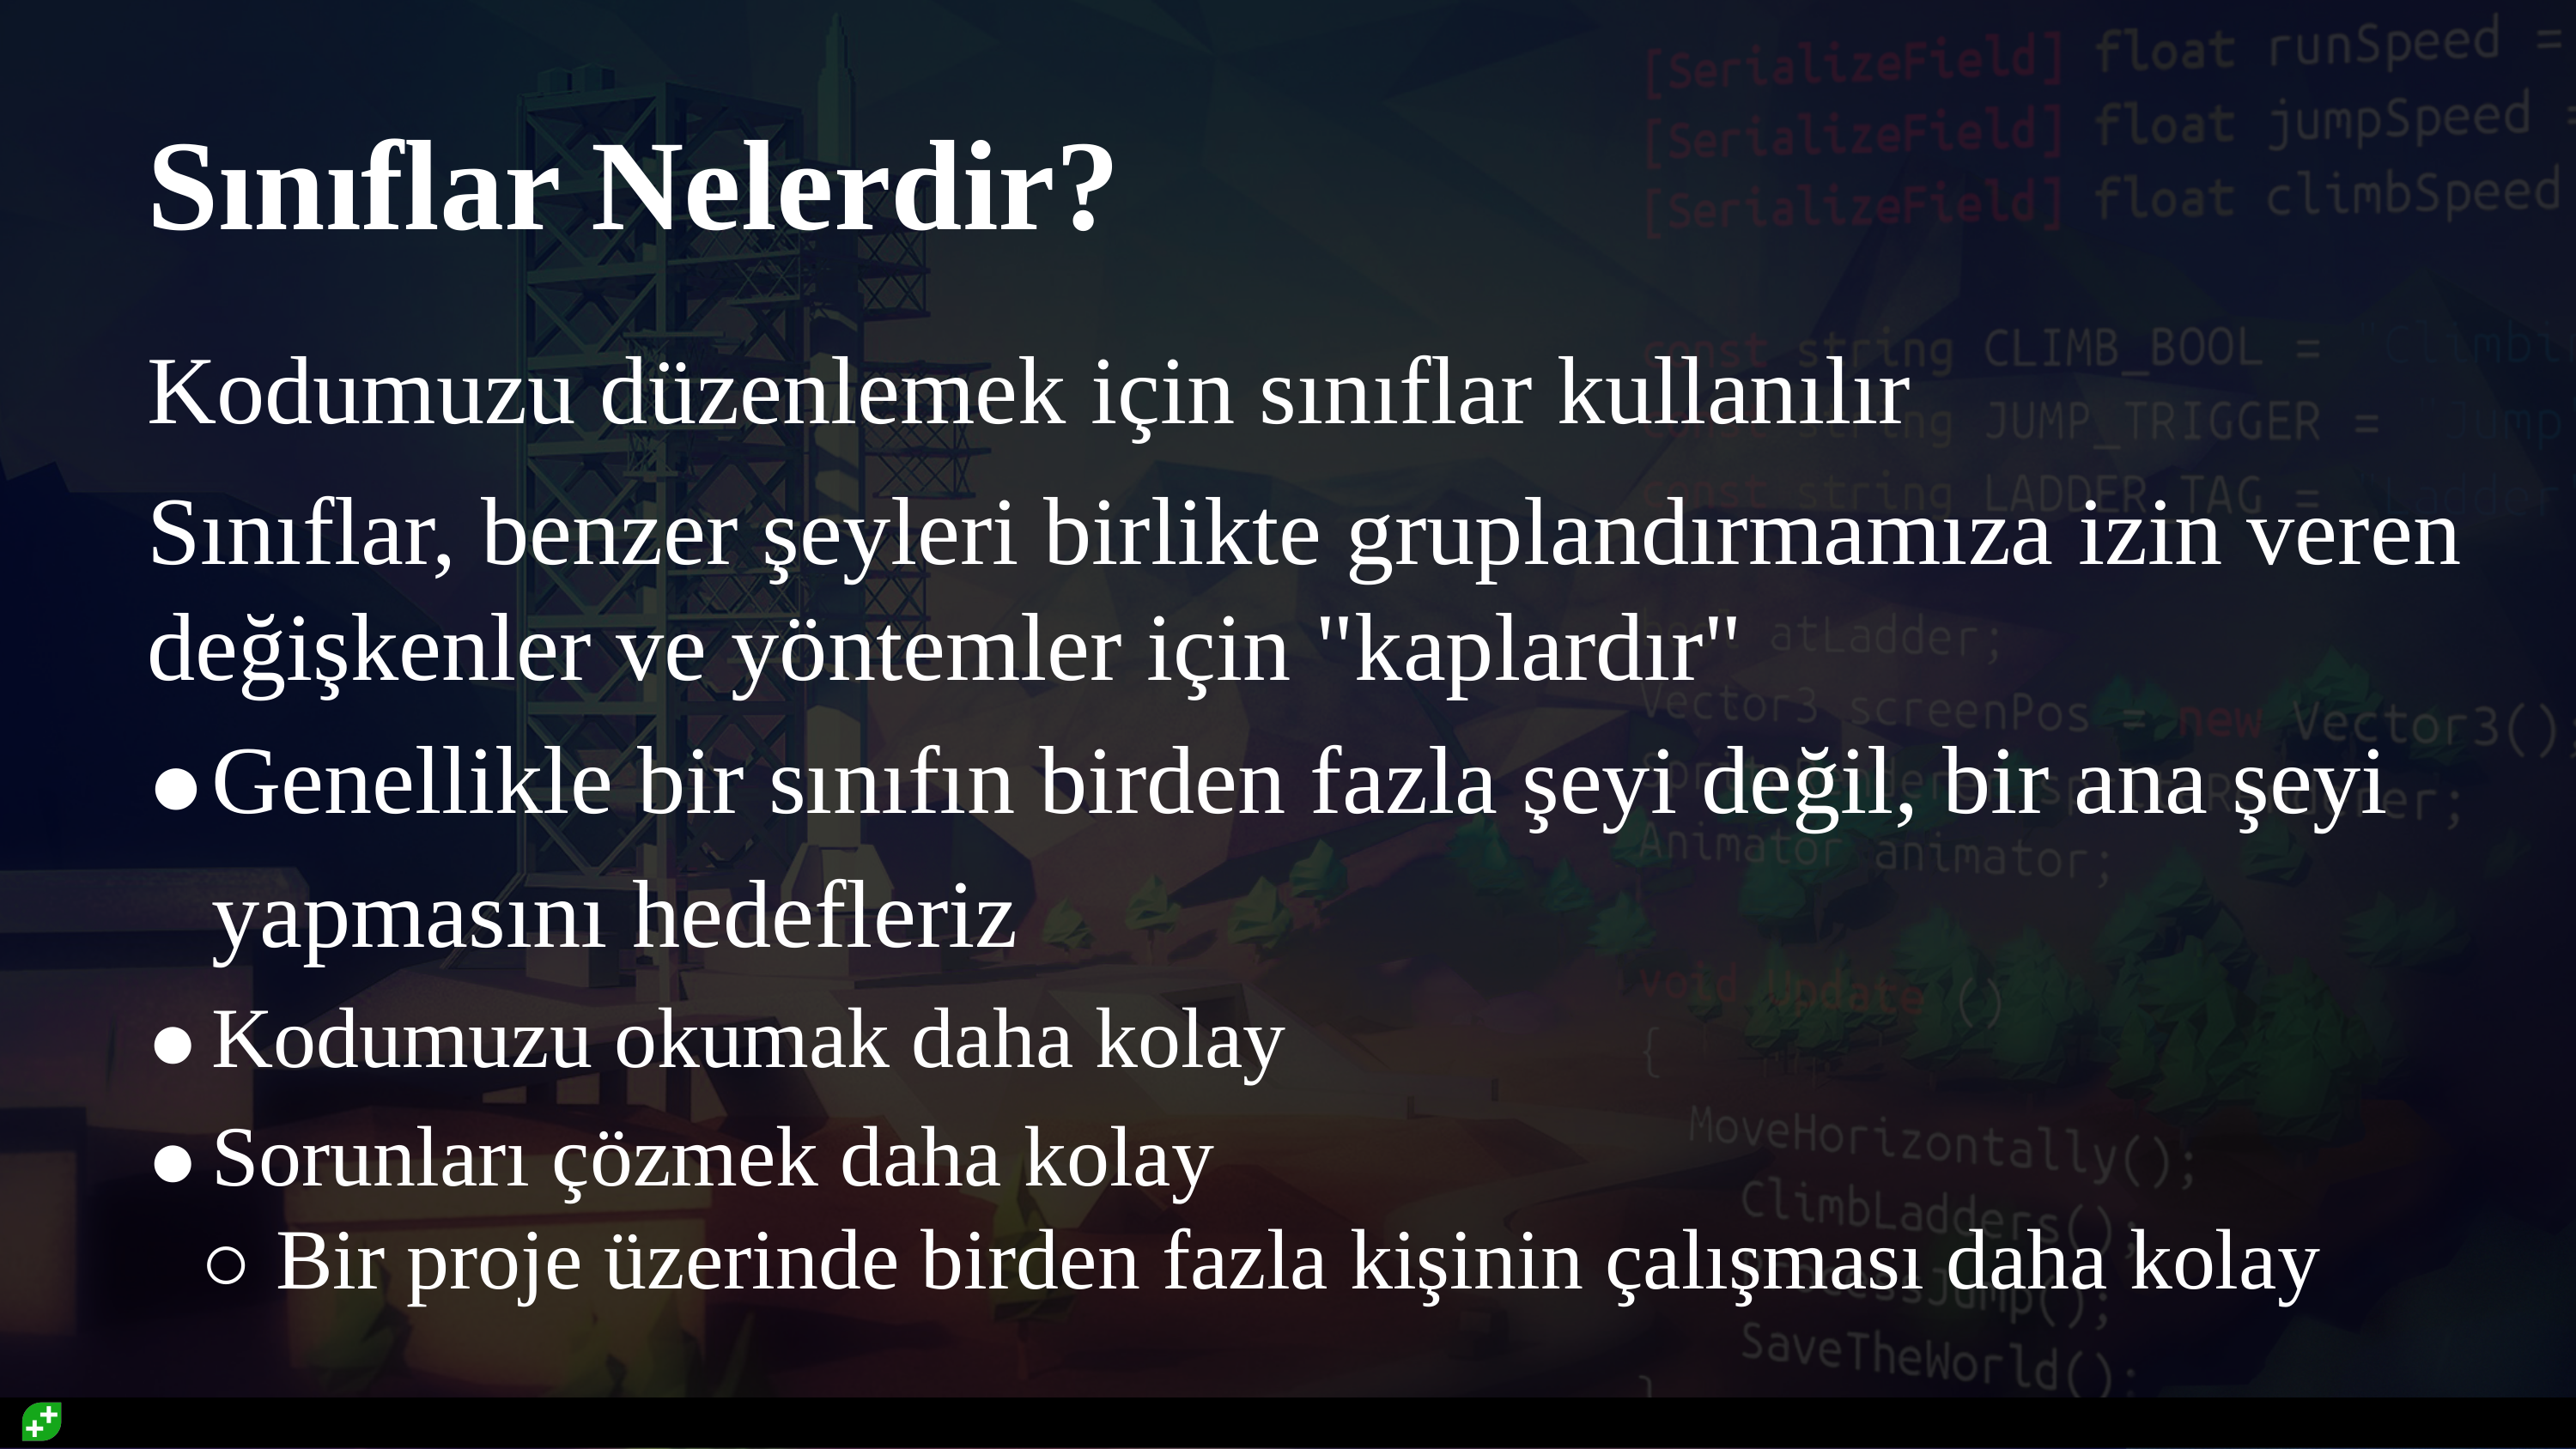

# Sınıflar Nelerdir?
Kodumuzu düzenlemek için sınıflar kullanılır
Sınıflar, benzer şeyleri birlikte gruplandırmamıza izin veren değişkenler ve yöntemler için "kaplardır"
Genellikle bir sınıfın birden fazla şeyi değil, bir ana şeyi yapmasını hedefleriz
Kodumuzu okumak daha kolay
Sorunları çözmek daha kolay
Bir proje üzerinde birden fazla kişinin çalışması daha kolay